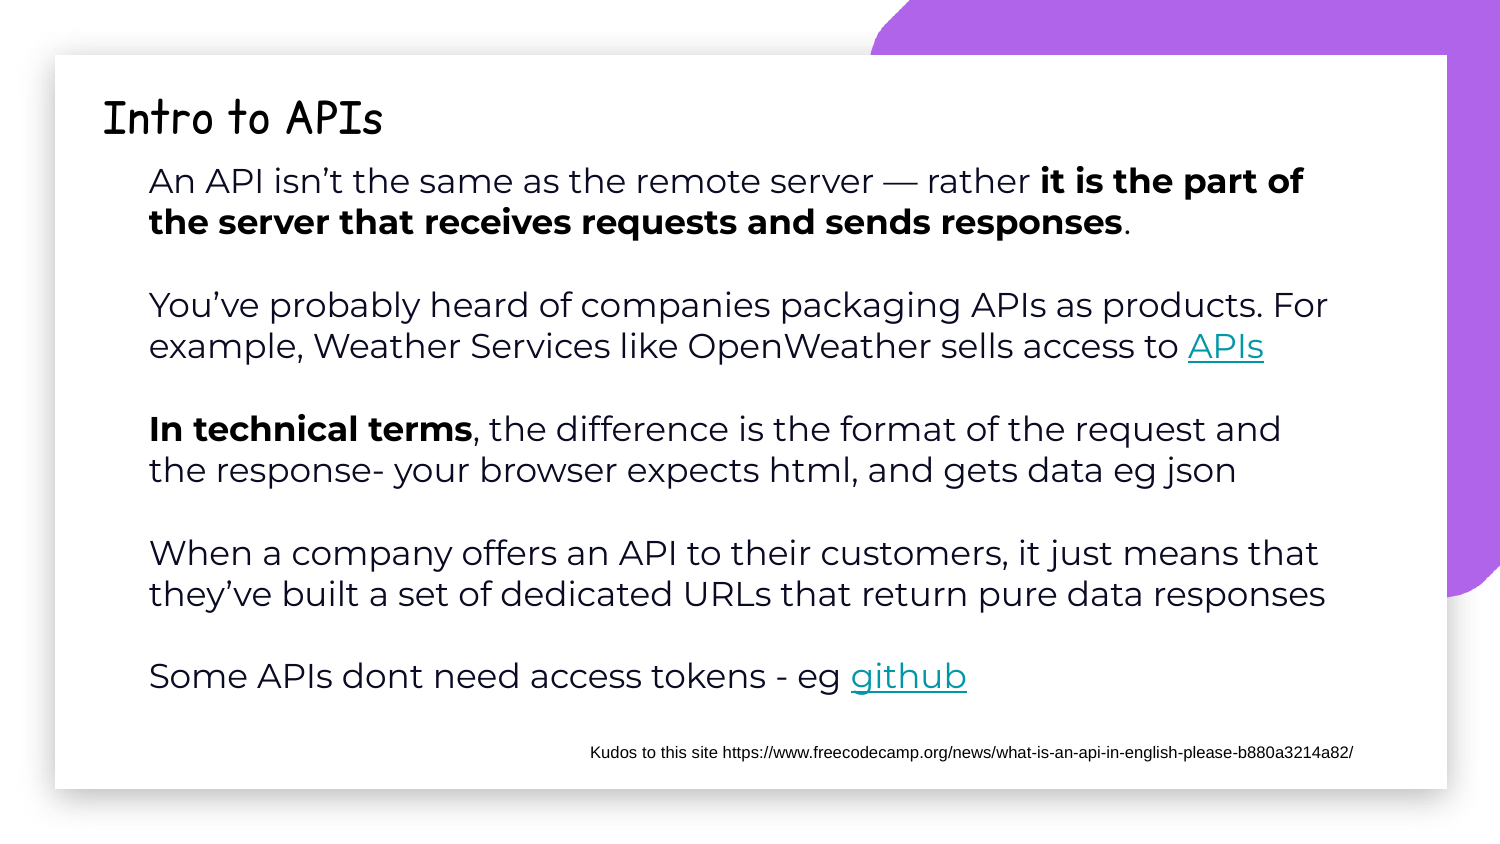

Intro to APIs
An API isn’t the same as the remote server — rather it is the part of the server that receives requests and sends responses.

You’ve probably heard of companies packaging APIs as products. For example, Weather Services like OpenWeather sells access to APIs

In technical terms, the difference is the format of the request and the response- your browser expects html, and gets data eg json

When a company offers an API to their customers, it just means that they’ve built a set of dedicated URLs that return pure data responses

Some APIs dont need access tokens - eg github
Kudos to this site https://www.freecodecamp.org/news/what-is-an-api-in-english-please-b880a3214a82/